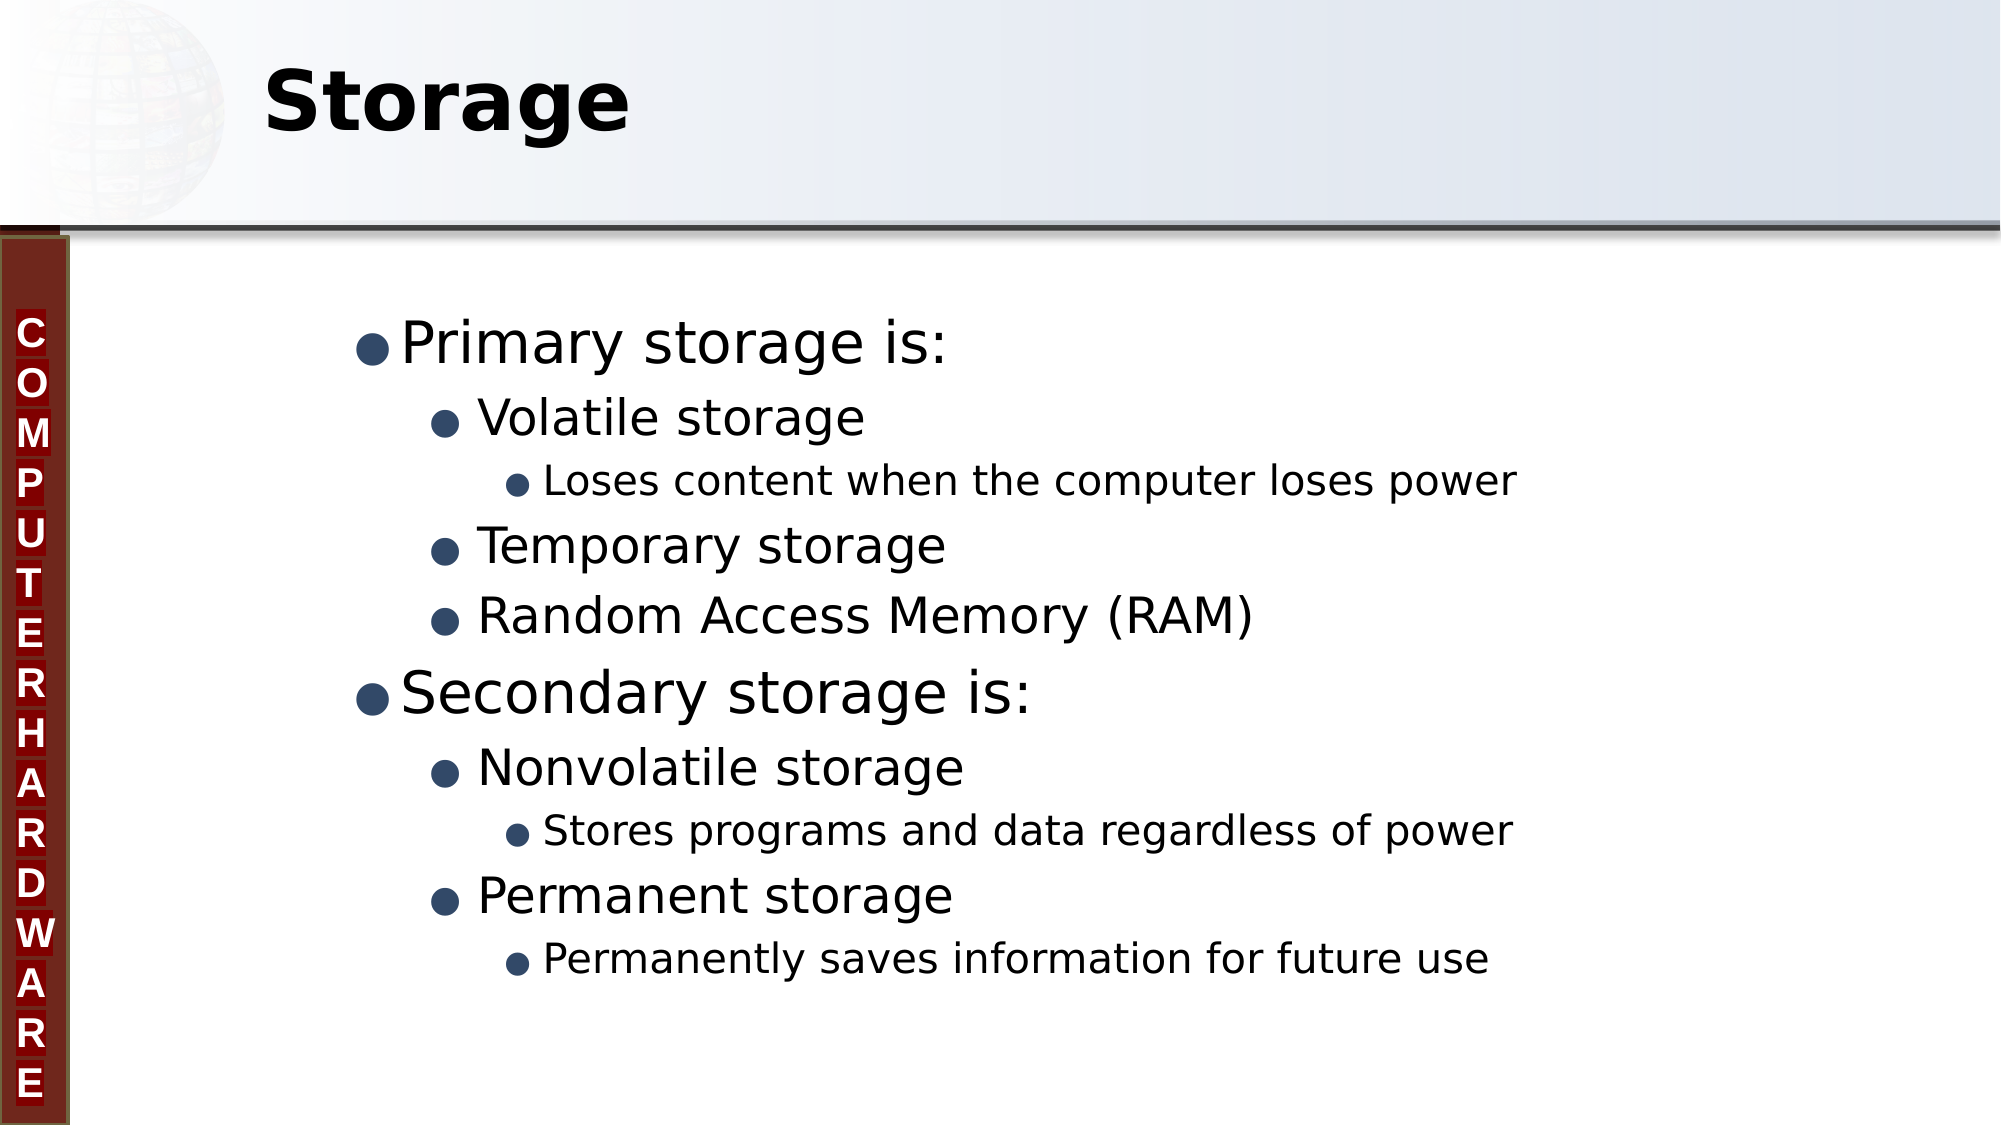

# Storage
Primary storage is:
Volatile storage
Loses content when the computer loses power
Temporary storage
Random Access Memory (RAM)
Secondary storage is:
Nonvolatile storage
Stores programs and data regardless of power
Permanent storage
Permanently saves information for future use